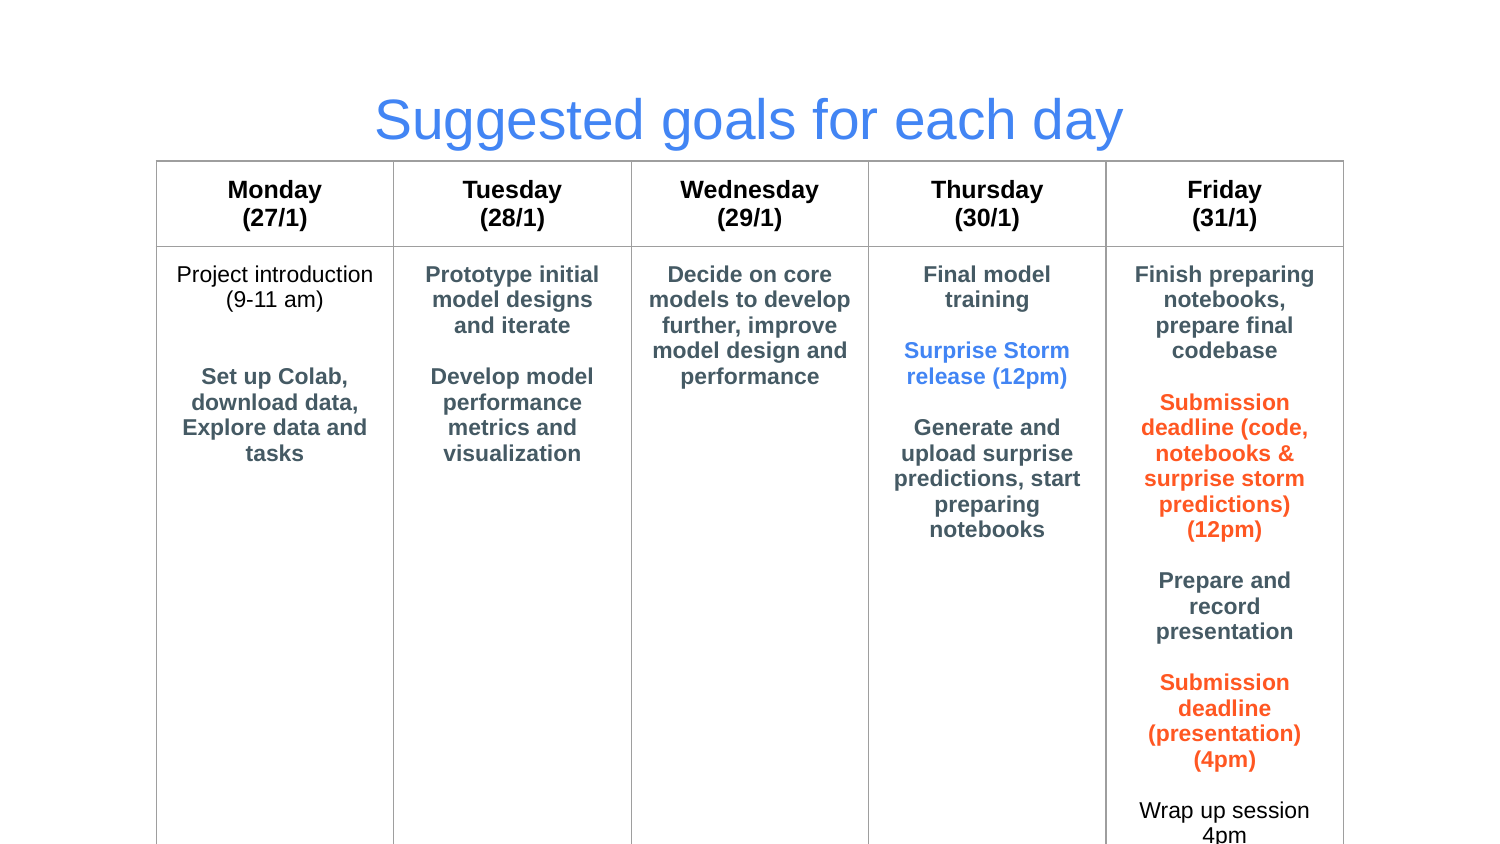

# Suggested goals for each day
| Monday (27/1) | Tuesday (28/1) | Wednesday (29/1) | Thursday (30/1) | Friday (31/1) |
| --- | --- | --- | --- | --- |
| Project introduction (9-11 am) Set up Colab, download data, Explore data and tasks | Prototype initial model designs and iterate Develop model performance metrics and visualization | Decide on core models to develop further, improve model design and performance | Final model training Surprise Storm release (12pm) Generate and upload surprise predictions, start preparing notebooks | Finish preparing notebooks, prepare final codebase Submission deadline (code, notebooks & surprise storm predictions) (12pm) Prepare and record presentation Submission deadline (presentation) (4pm) Wrap up session 4pm |